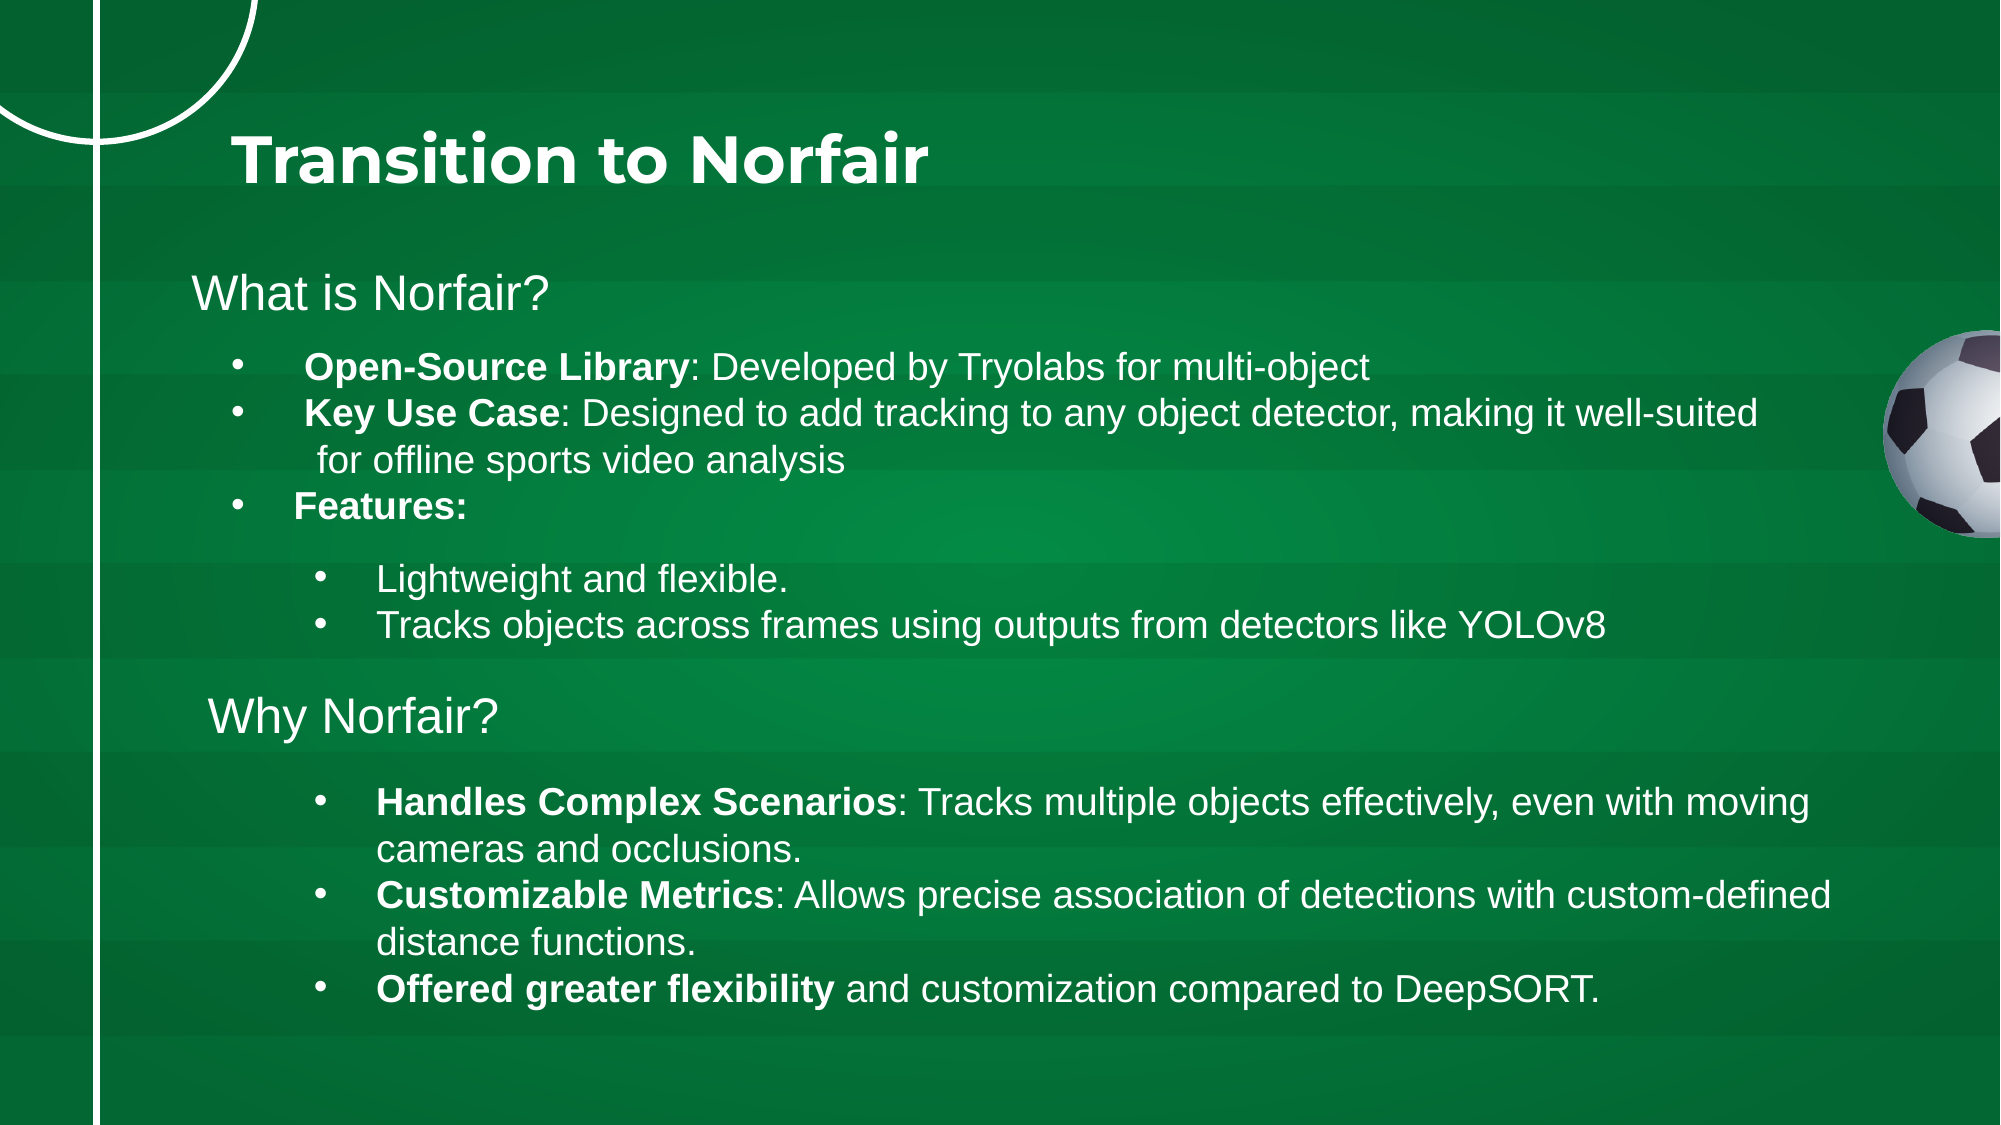

Transition to Norfair
 What is Norfair?
 Open-Source Library: Developed by Tryolabs for multi-object
 Key Use Case: Designed to add tracking to any object detector, making it well-suited
        for offline sports video analysis
Features:
Lightweight and flexible.
Tracks objects across frames using outputs from detectors like YOLOv8
Why Norfair?
Handles Complex Scenarios: Tracks multiple objects effectively, even with moving cameras and occlusions.
Customizable Metrics: Allows precise association of detections with custom-defined distance functions.
Offered greater flexibility and customization compared to DeepSORT.